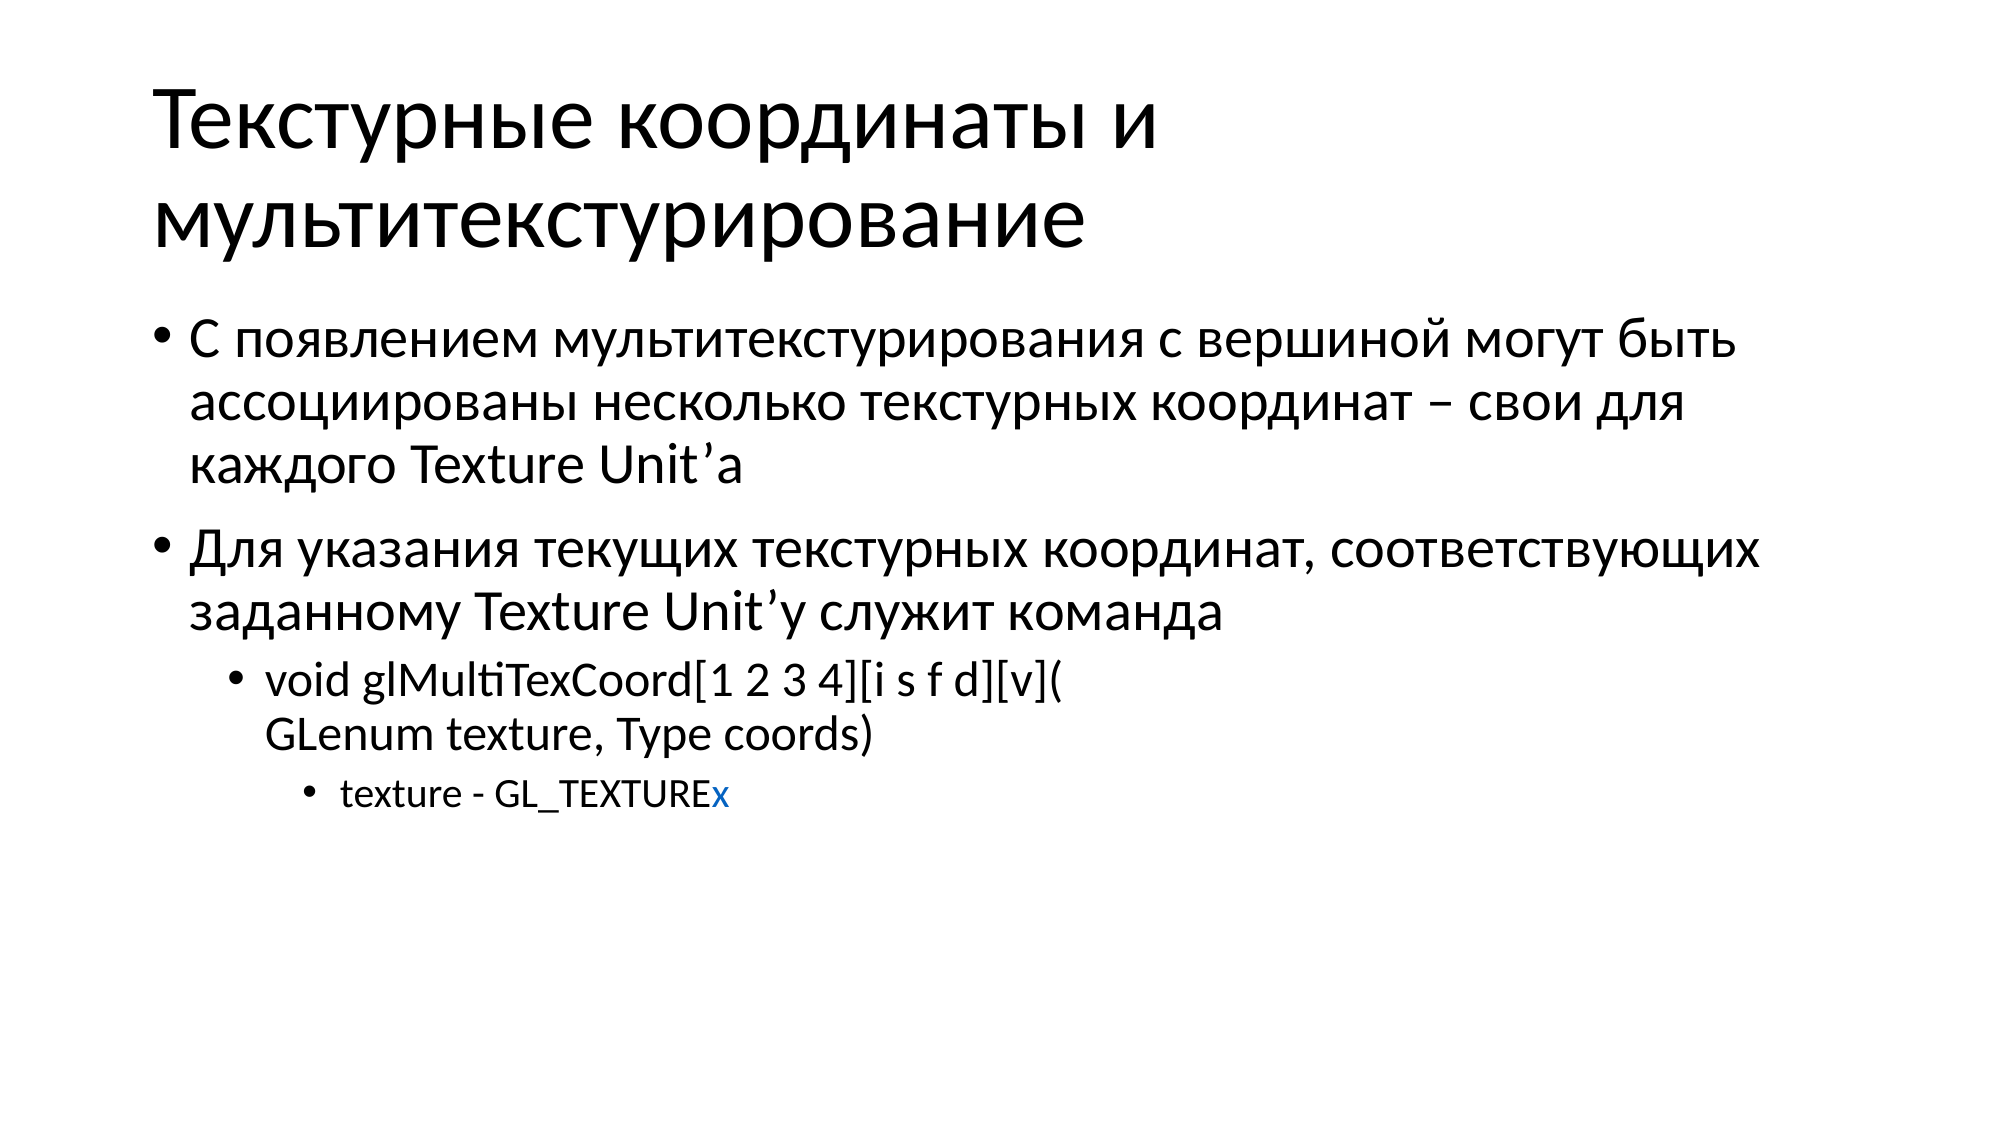

# Текстурные координаты и мультитекстурирование
С появлением мультитекстурирования с вершиной могут быть ассоциированы несколько текстурных координат – свои для каждого Texture Unit’а
Для указания текущих текстурных координат, соответствующих заданному Texture Unit’у служит команда
void glMultiTexCoord[1 2 3 4][i s f d][v](
GLenum texture, Type coords)
texture - GL_TEXTUREx